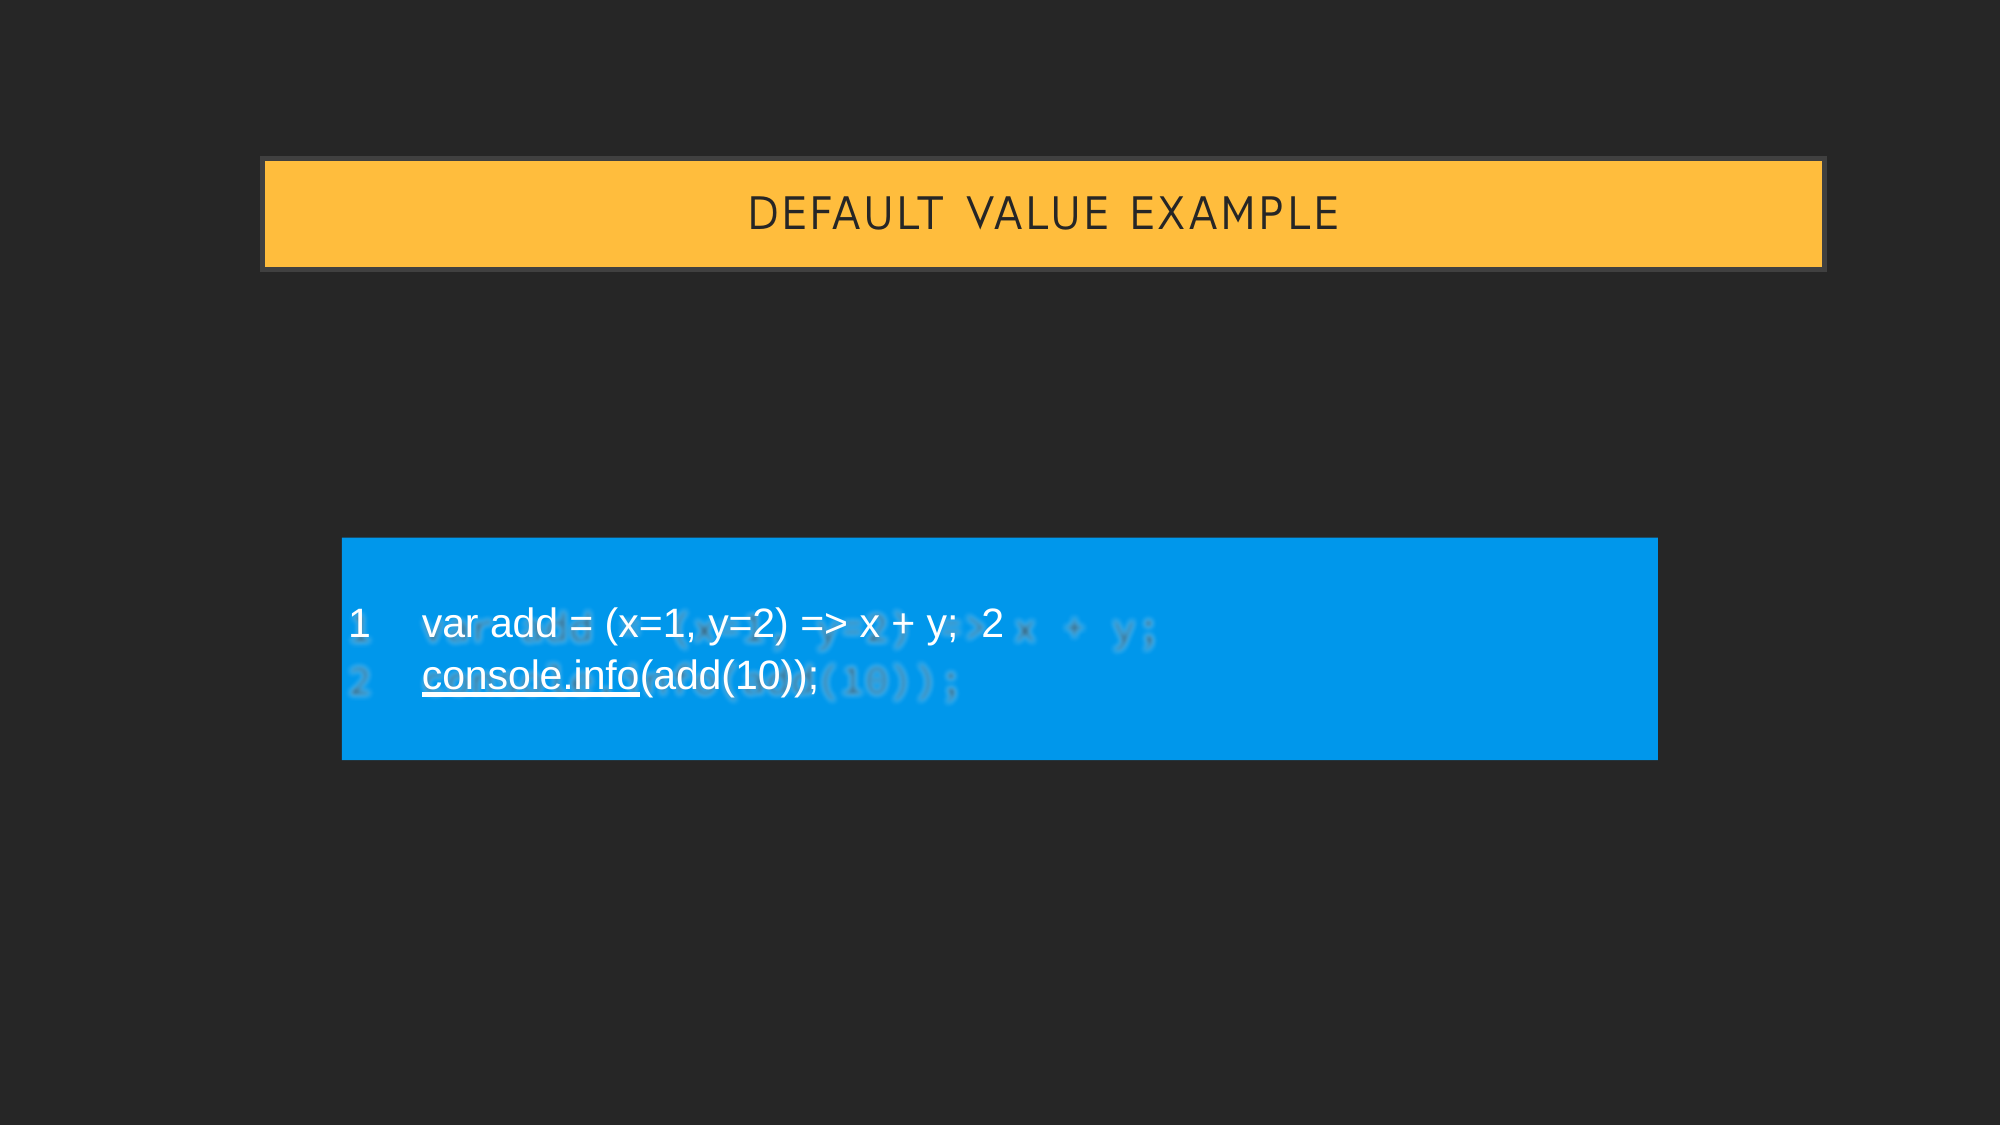

# Default value example

1	var add = (x=1, y=2) => x + y;  2

console.info(add(10));